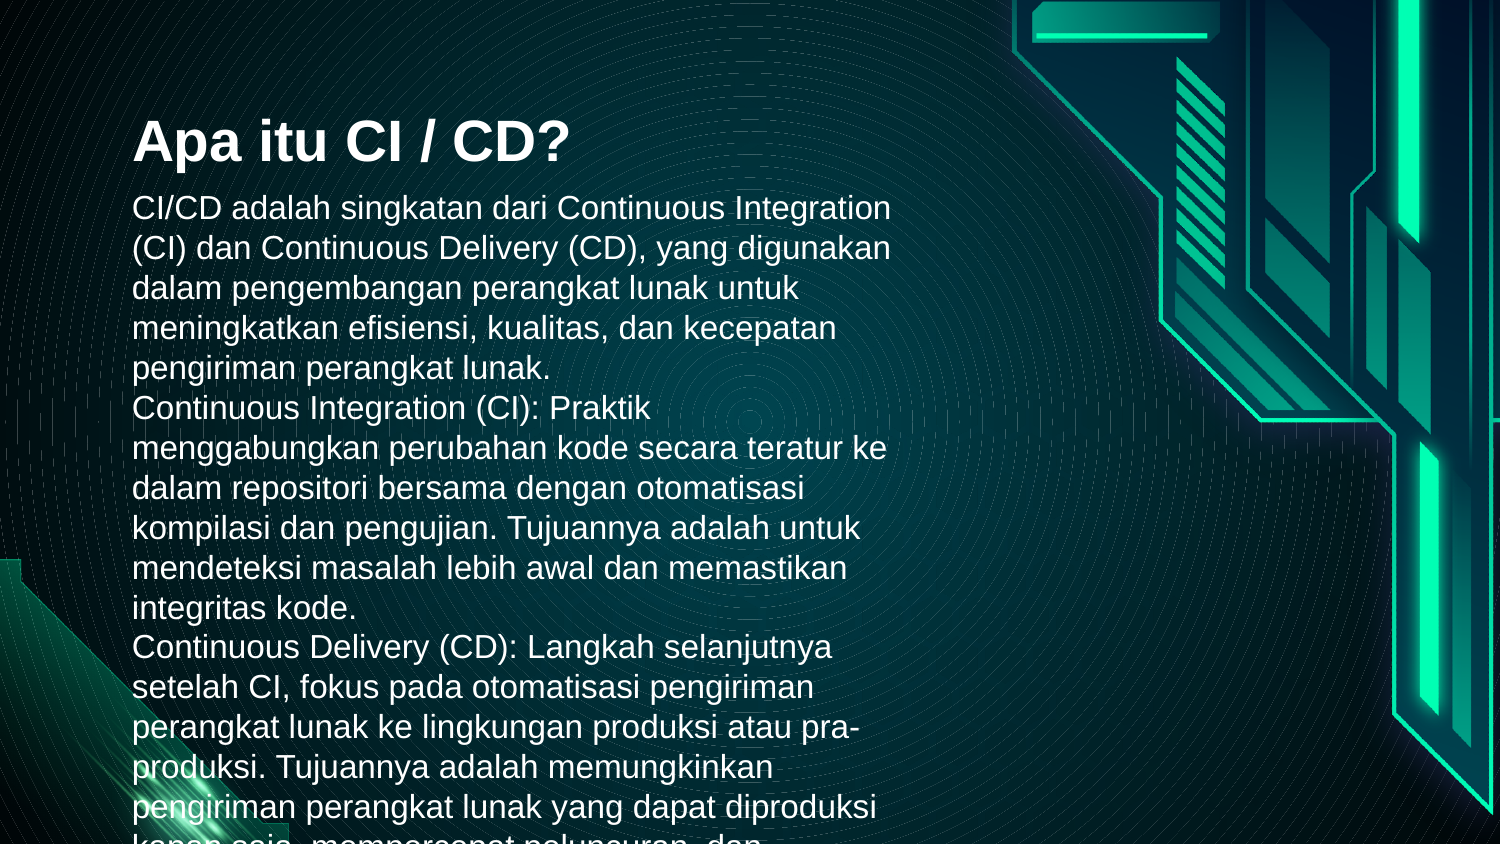

# Apa itu CI / CD?
CI/CD adalah singkatan dari Continuous Integration (CI) dan Continuous Delivery (CD), yang digunakan dalam pengembangan perangkat lunak untuk meningkatkan efisiensi, kualitas, dan kecepatan pengiriman perangkat lunak.
Continuous Integration (CI): Praktik menggabungkan perubahan kode secara teratur ke dalam repositori bersama dengan otomatisasi kompilasi dan pengujian. Tujuannya adalah untuk mendeteksi masalah lebih awal dan memastikan integritas kode.
Continuous Delivery (CD): Langkah selanjutnya setelah CI, fokus pada otomatisasi pengiriman perangkat lunak ke lingkungan produksi atau pra-produksi. Tujuannya adalah memungkinkan pengiriman perangkat lunak yang dapat diproduksi kapan saja, mempercepat peluncuran, dan menjaga kualitas perangkat lunak.